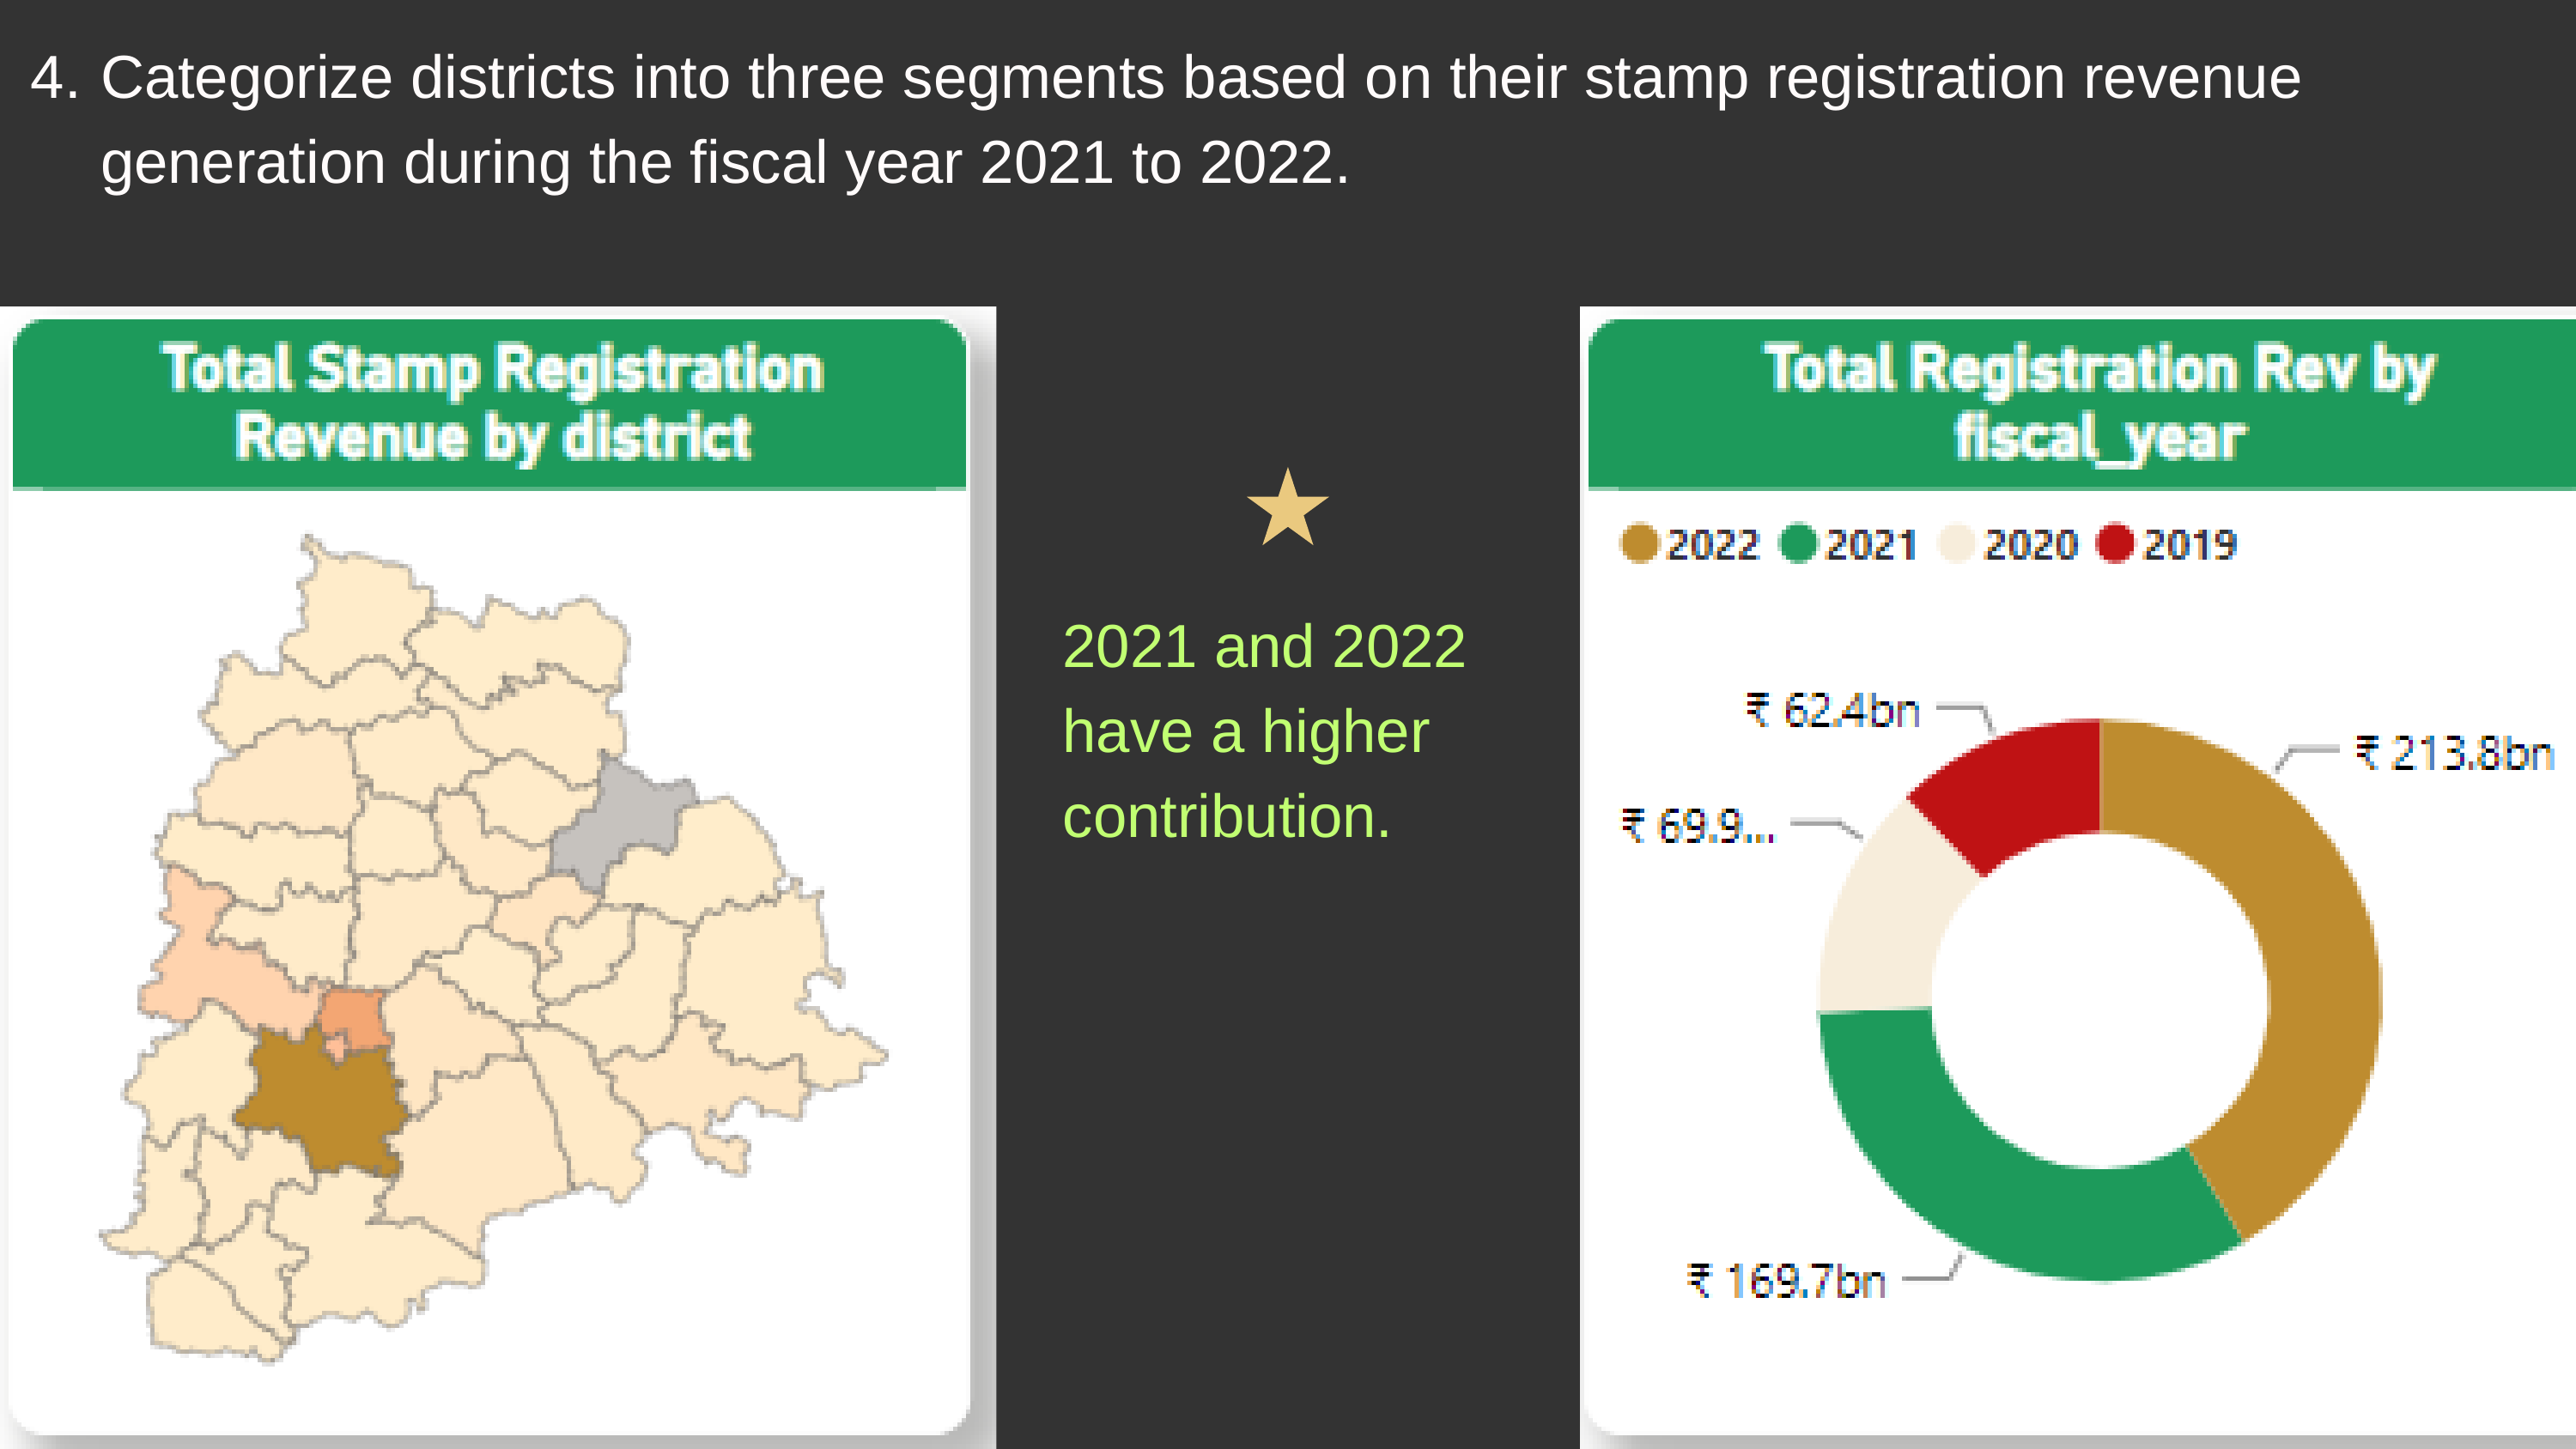

4.
Categorize districts into three segments based on their stamp registration revenue generation during the fiscal year 2021 to 2022.

2021 and 2022 have a higher contribution.